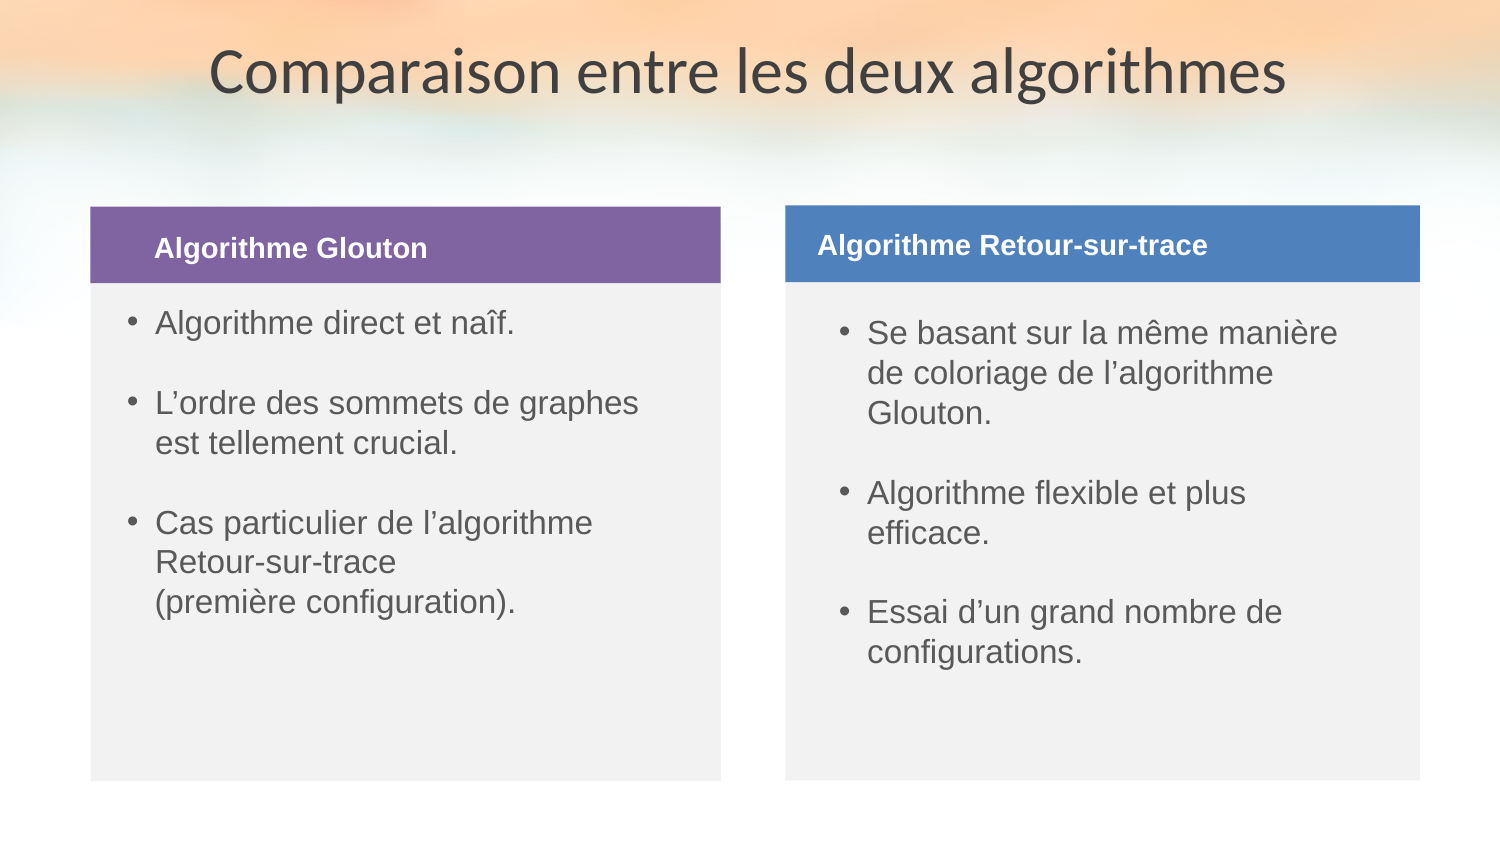

Comparaison entre les deux algorithmes

Algorithme Retour-sur-trace

Algorithme Glouton

Algorithme direct et naîf.

L’ordre des sommets de graphes est tellement crucial.

Cas particulier de l’algorithme Retour-sur-trace
   (première configuration).
Se basant sur la même manière de coloriage de l’algorithme Glouton.

Algorithme flexible et plus efficace.

Essai d’un grand nombre de configurations.